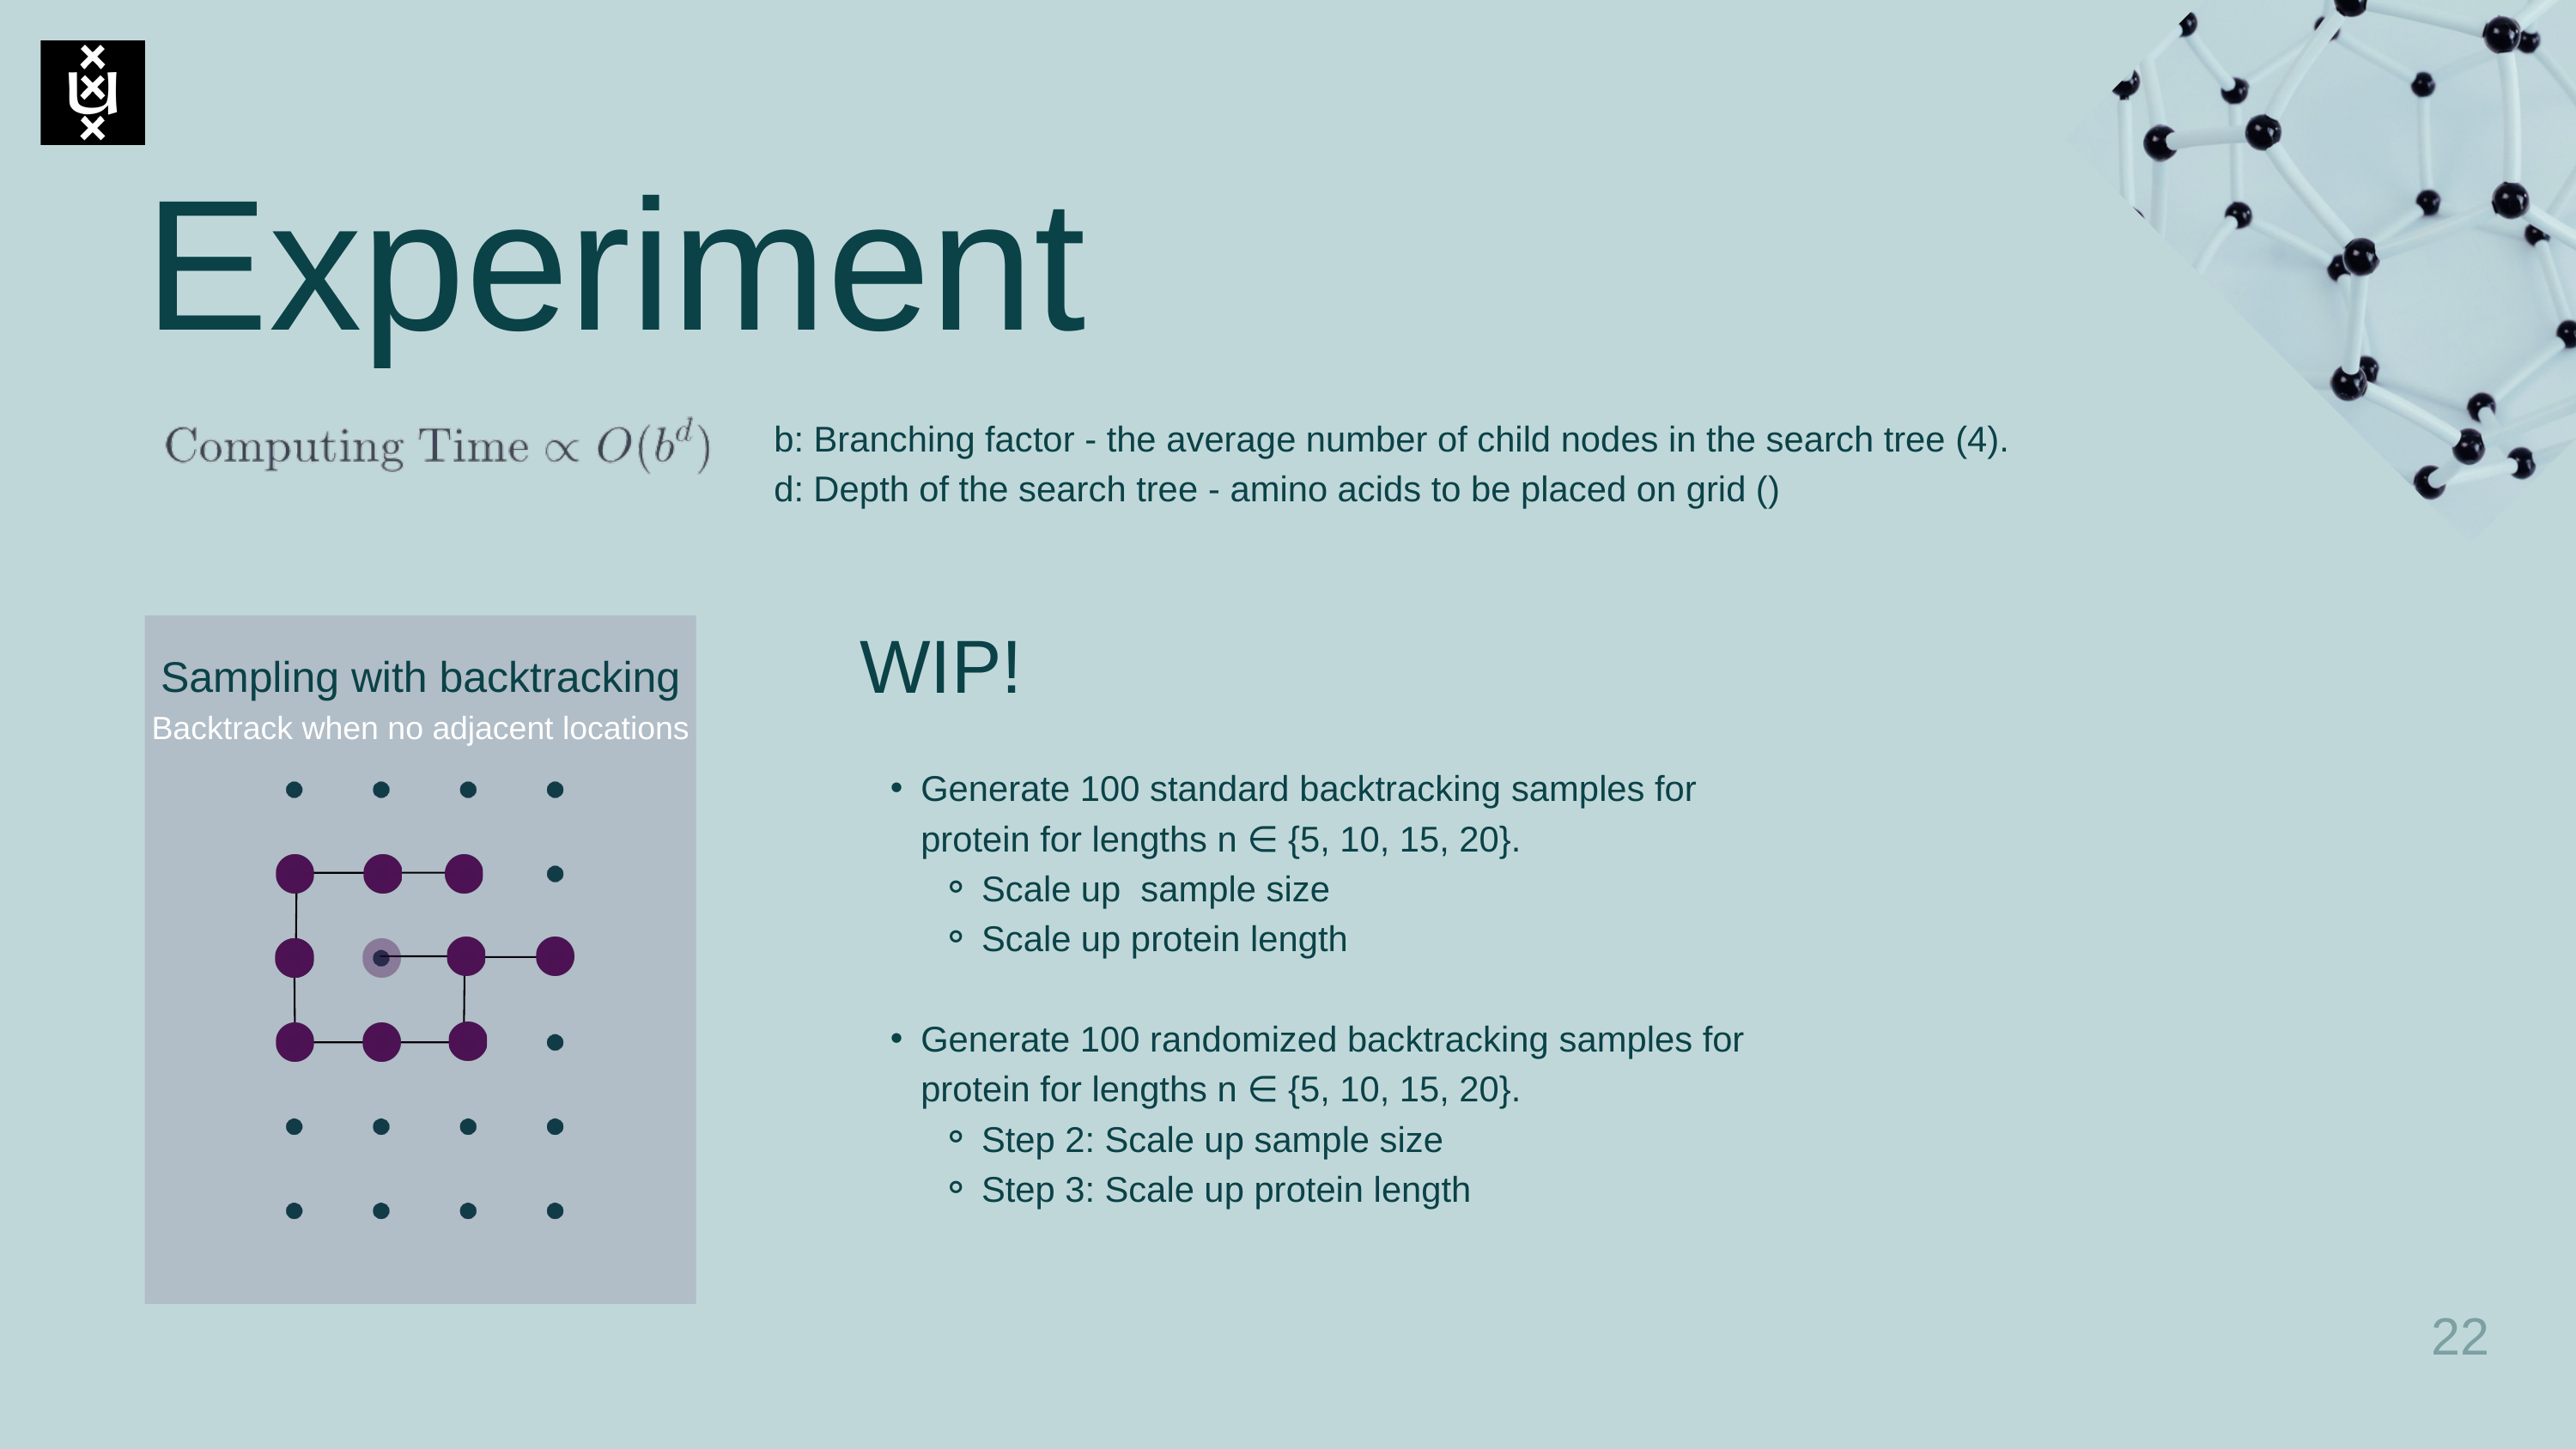

Experiment

b: Branching factor - the average number of child nodes in the search tree (4).
d: Depth of the search tree - amino acids to be placed on grid ()
WIP!

Generate 100 standard backtracking samples for protein for lengths n ∈ {5, 10, 15, 20}.
Scale up  sample size
Scale up protein length

Generate 100 randomized backtracking samples for protein for lengths n ∈ {5, 10, 15, 20}.
Step 2: Scale up sample size
Step 3: Scale up protein length

Sampling with backtracking
Backtrack when no adjacent locations

22